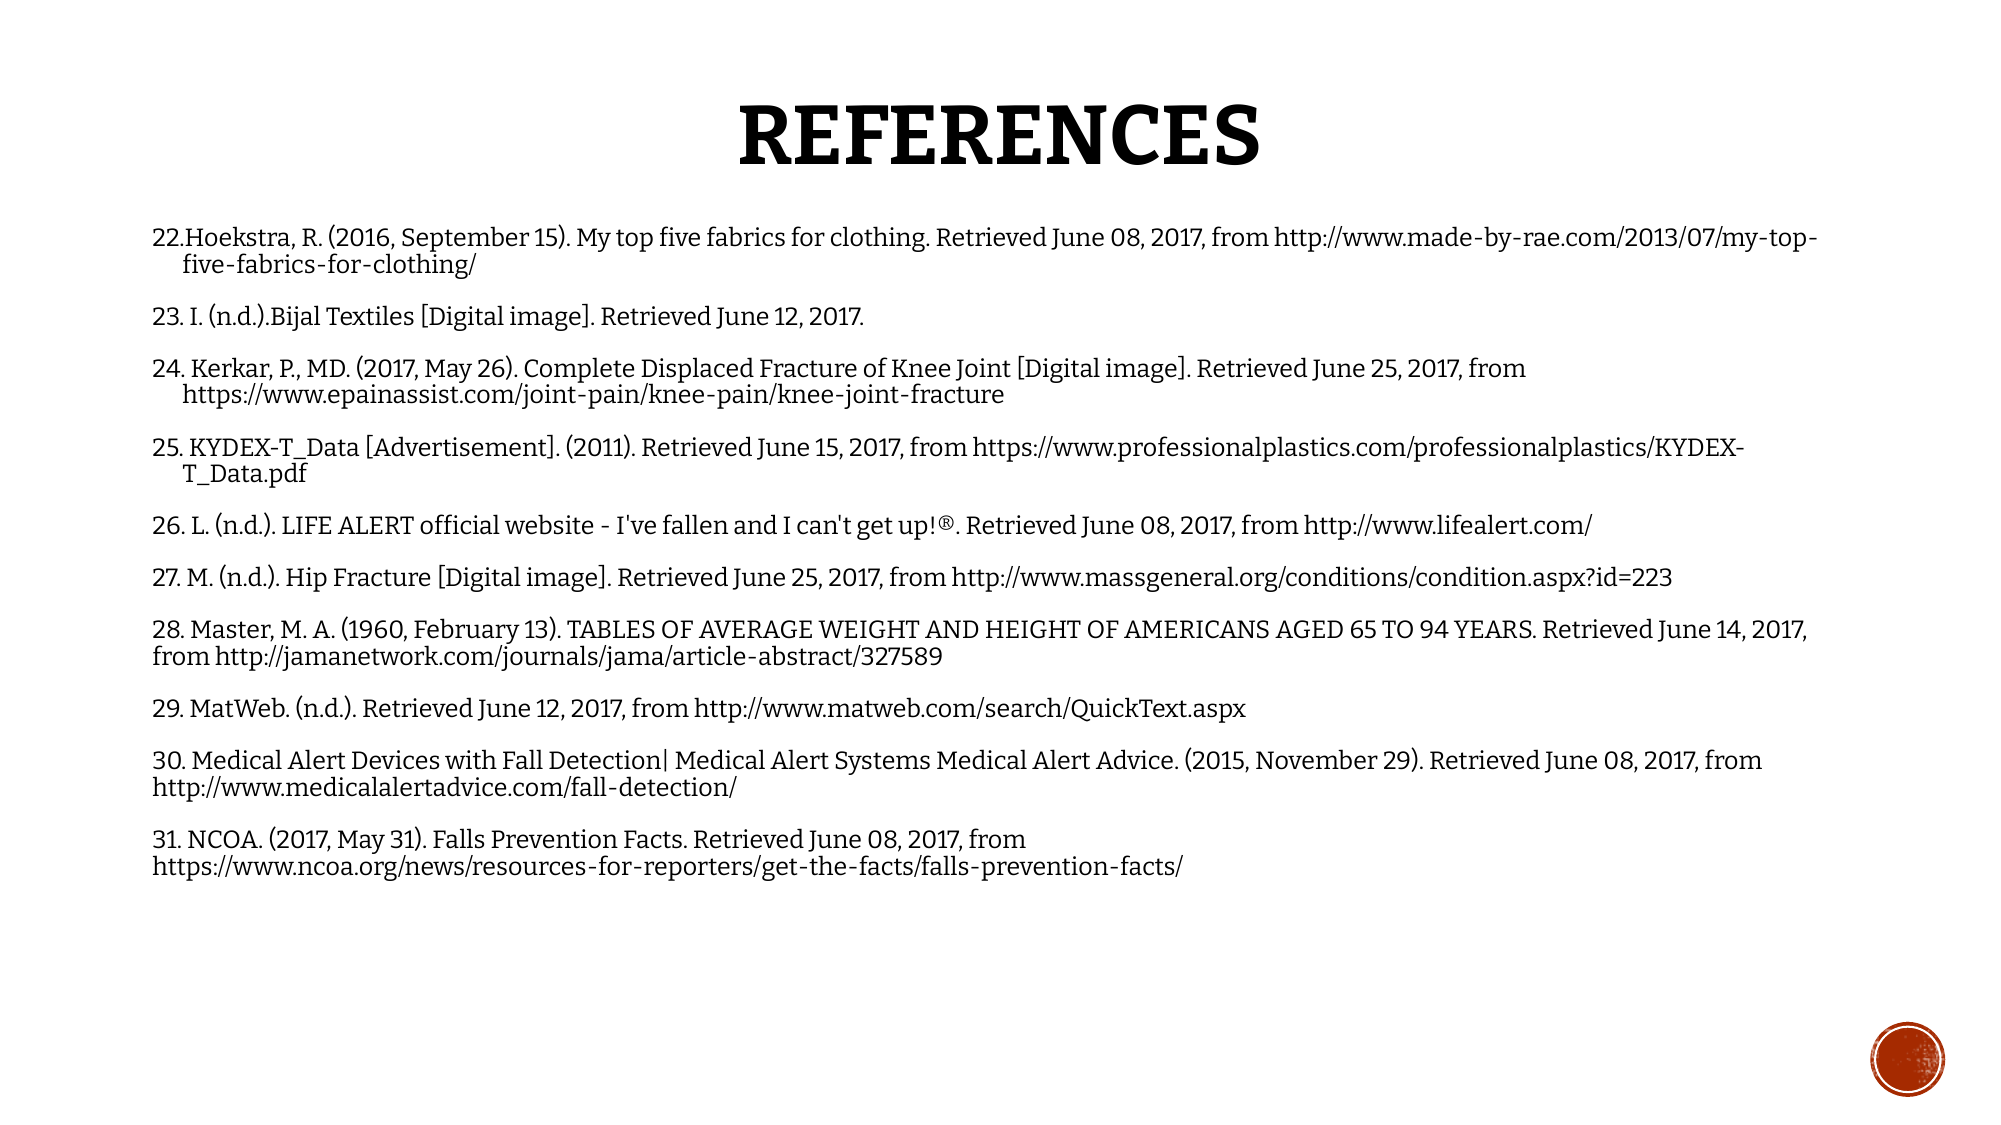

# References
22.Hoekstra, R. (2016, September 15). My top five fabrics for clothing. Retrieved June 08, 2017, from http://www.made-by-rae.com/2013/07/my-top-five-fabrics-for-clothing/
23. I. (n.d.).Bijal Textiles [Digital image]. Retrieved June 12, 2017.
24. Kerkar, P., MD. (2017, May 26). Complete Displaced Fracture of Knee Joint [Digital image]. Retrieved June 25, 2017, from https://www.epainassist.com/joint-pain/knee-pain/knee-joint-fracture
25. KYDEX-T_Data [Advertisement]. (2011). Retrieved June 15, 2017, from https://www.professionalplastics.com/professionalplastics/KYDEX-T_Data.pdf
26. L. (n.d.). LIFE ALERT official website - I've fallen and I can't get up!®. Retrieved June 08, 2017, from http://www.lifealert.com/
27. M. (n.d.). Hip Fracture [Digital image]. Retrieved June 25, 2017, from http://www.massgeneral.org/conditions/condition.aspx?id=223
28. Master, M. A. (1960, February 13). TABLES OF AVERAGE WEIGHT AND HEIGHT OF AMERICANS AGED 65 TO 94 YEARS. Retrieved June 14, 2017, from http://jamanetwork.com/journals/jama/article-abstract/327589
29. MatWeb. (n.d.). Retrieved June 12, 2017, from http://www.matweb.com/search/QuickText.aspx
30. Medical Alert Devices with Fall Detection| Medical Alert Systems Medical Alert Advice. (2015, November 29). Retrieved June 08, 2017, from http://www.medicalalertadvice.com/fall-detection/
31. NCOA. (2017, May 31). Falls Prevention Facts. Retrieved June 08, 2017, from https://www.ncoa.org/news/resources-for-reporters/get-the-facts/falls-prevention-facts/